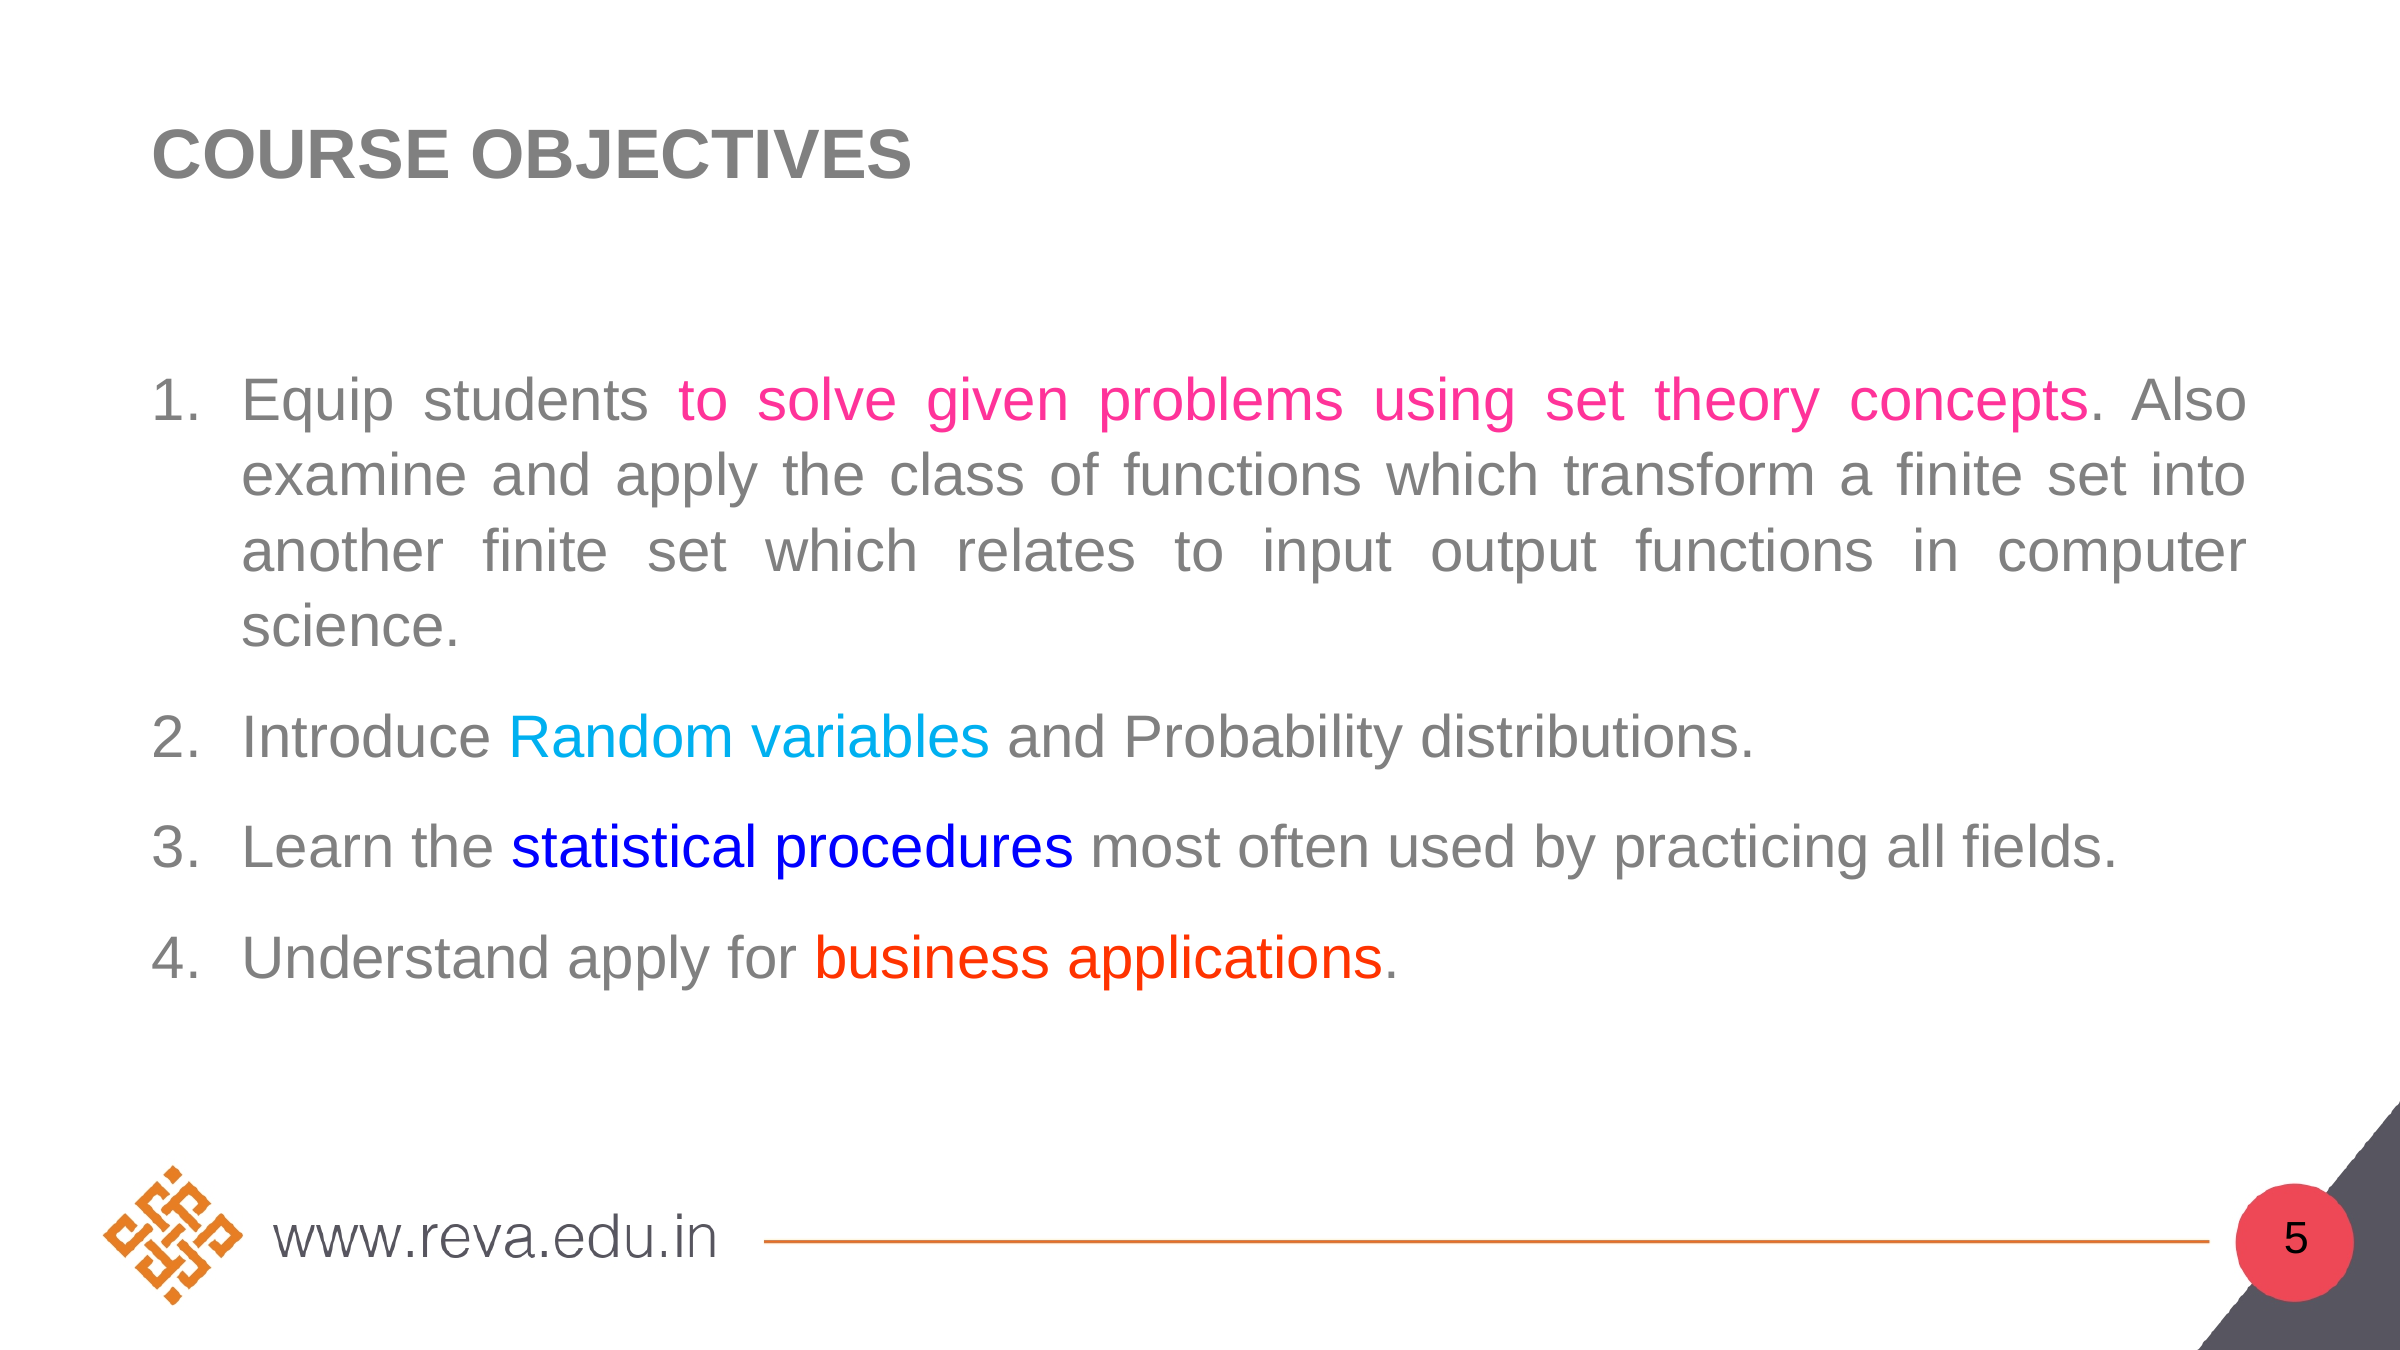

# course objectives
Equip students to solve given problems using set theory concepts. Also examine and apply the class of functions which transform a finite set into another finite set which relates to input output functions in computer science.
Introduce Random variables and Probability distributions.
Learn the statistical procedures most often used by practicing all fields.
Understand apply for business applications.
5